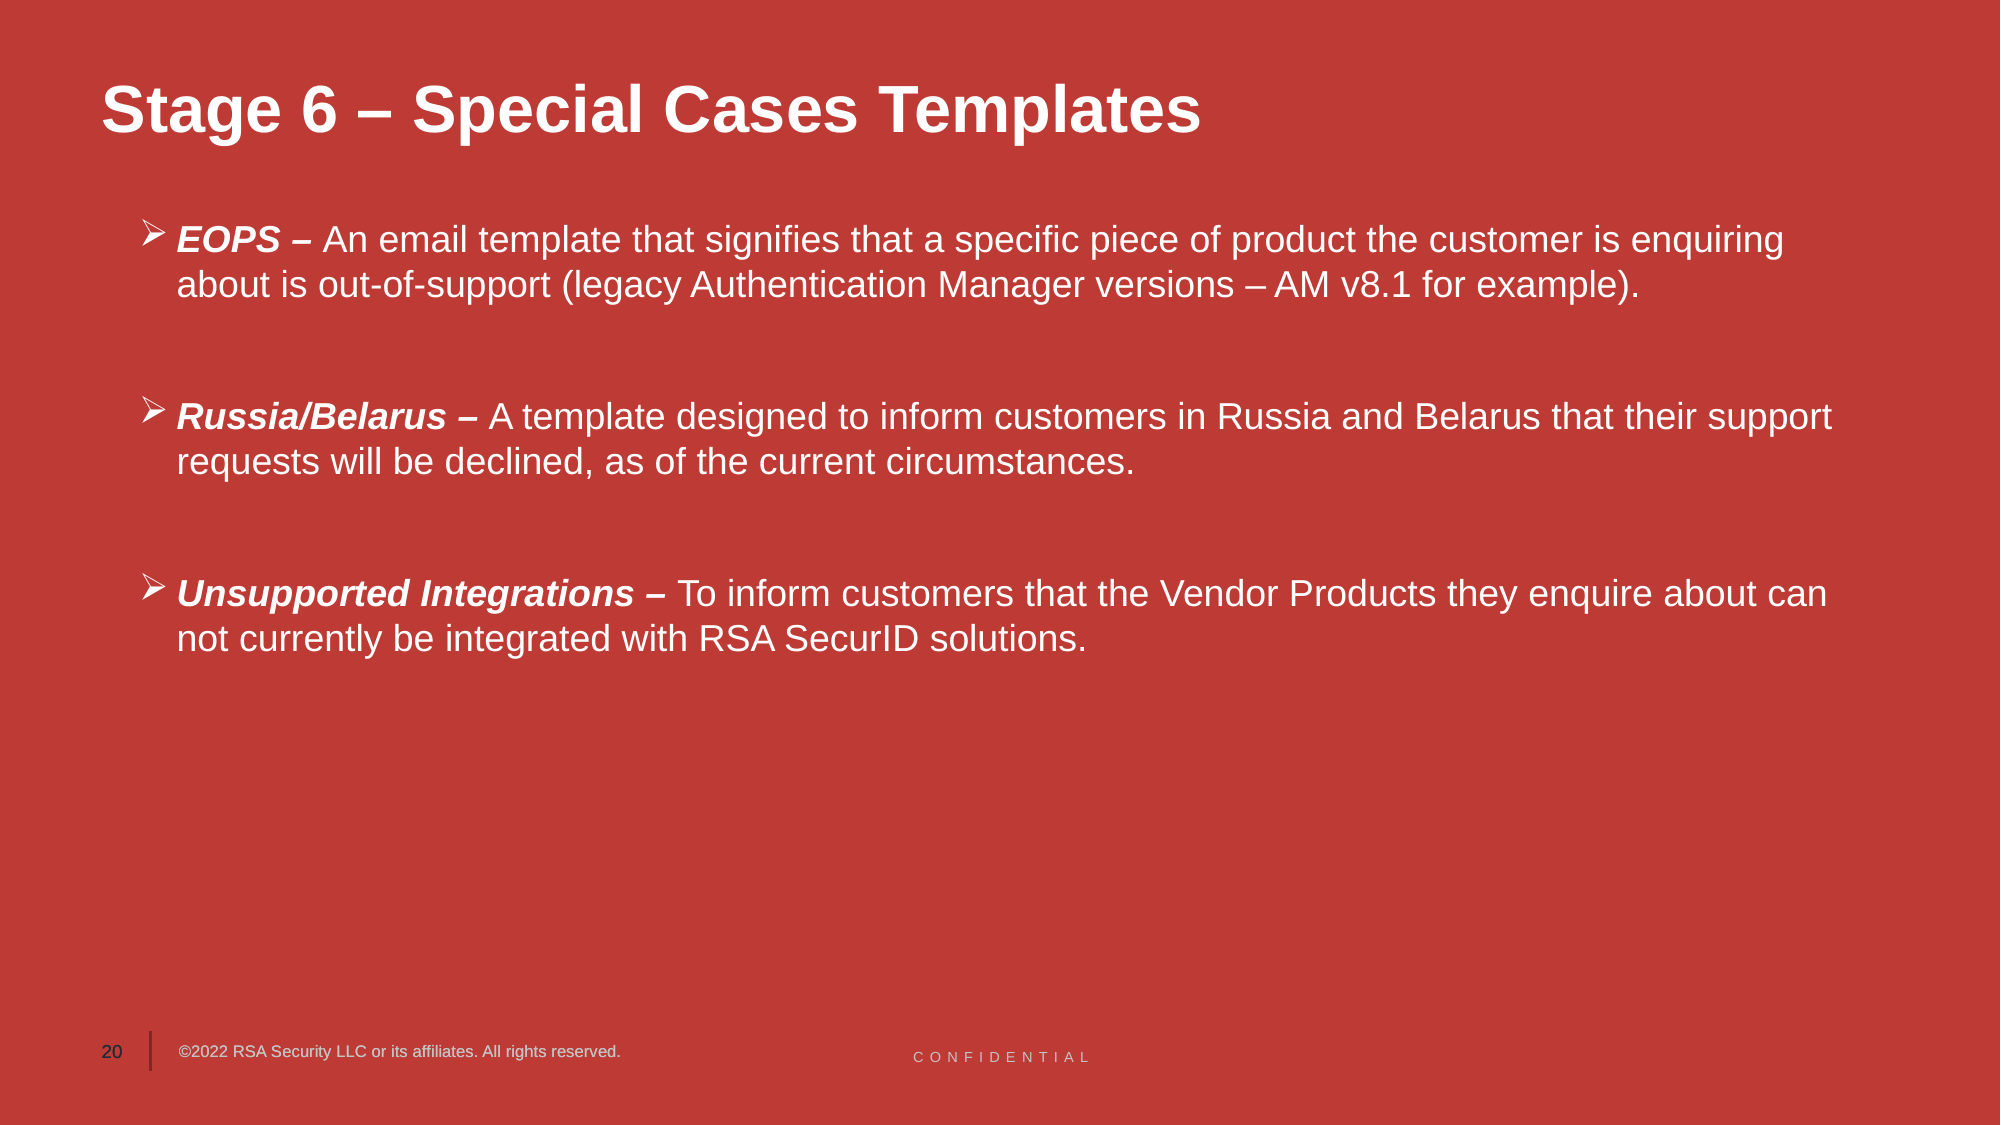

# Stage 6 – Special Cases Templates
EOPS – An email template that signifies that a specific piece of product the customer is enquiring about is out-of-support (legacy Authentication Manager versions – AM v8.1 for example).

Russia/Belarus – A template designed to inform customers in Russia and Belarus that their support requests will be declined, as of the current circumstances.

Unsupported Integrations – To inform customers that the Vendor Products they enquire about can not currently be integrated with RSA SecurID solutions.

CONFIDENTIAL